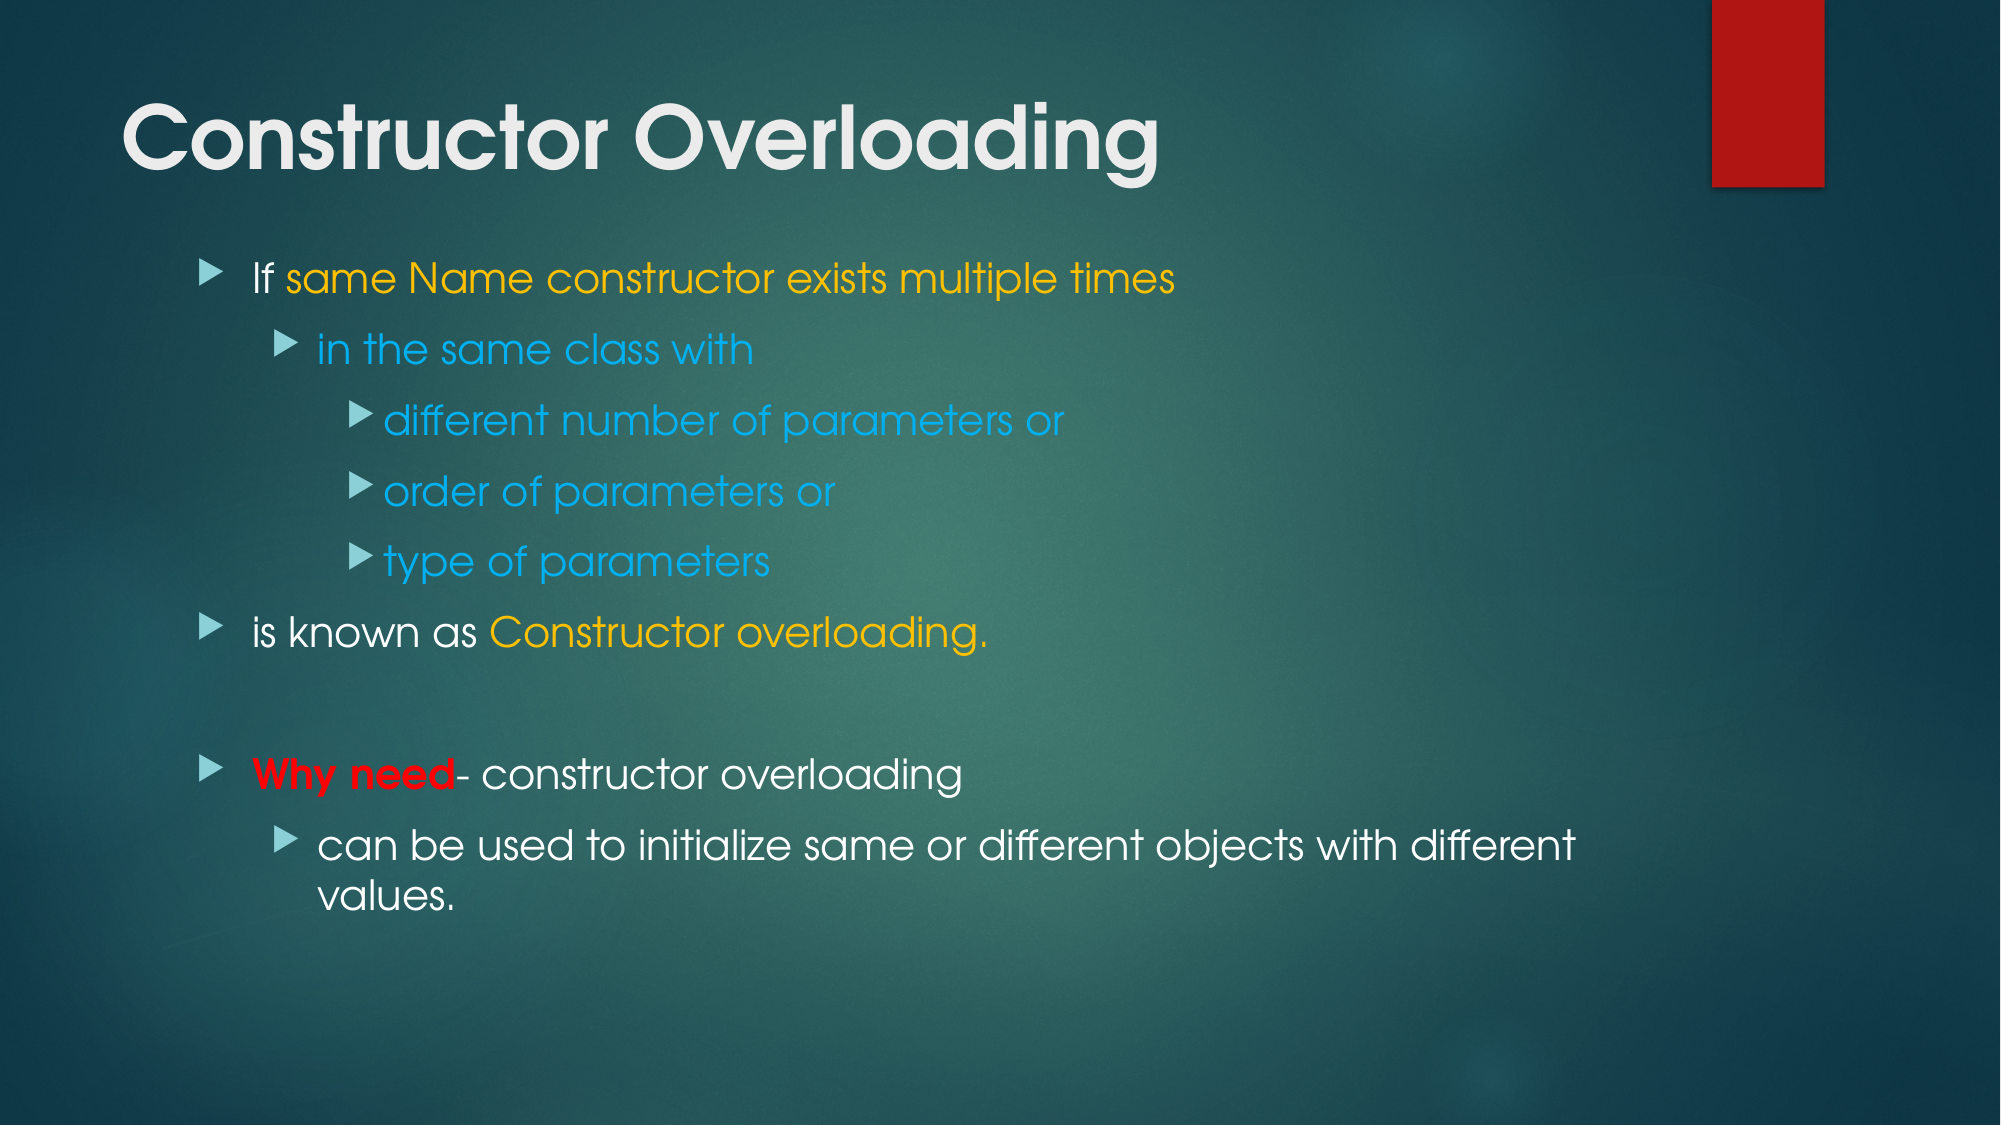

# Constructor Overloading
If same Name constructor exists multiple times
in the same class with
different number of parameters or
order of parameters or
type of parameters
is known as Constructor overloading.

Why need- constructor overloading
can be used to initialize same or different objects with different values.